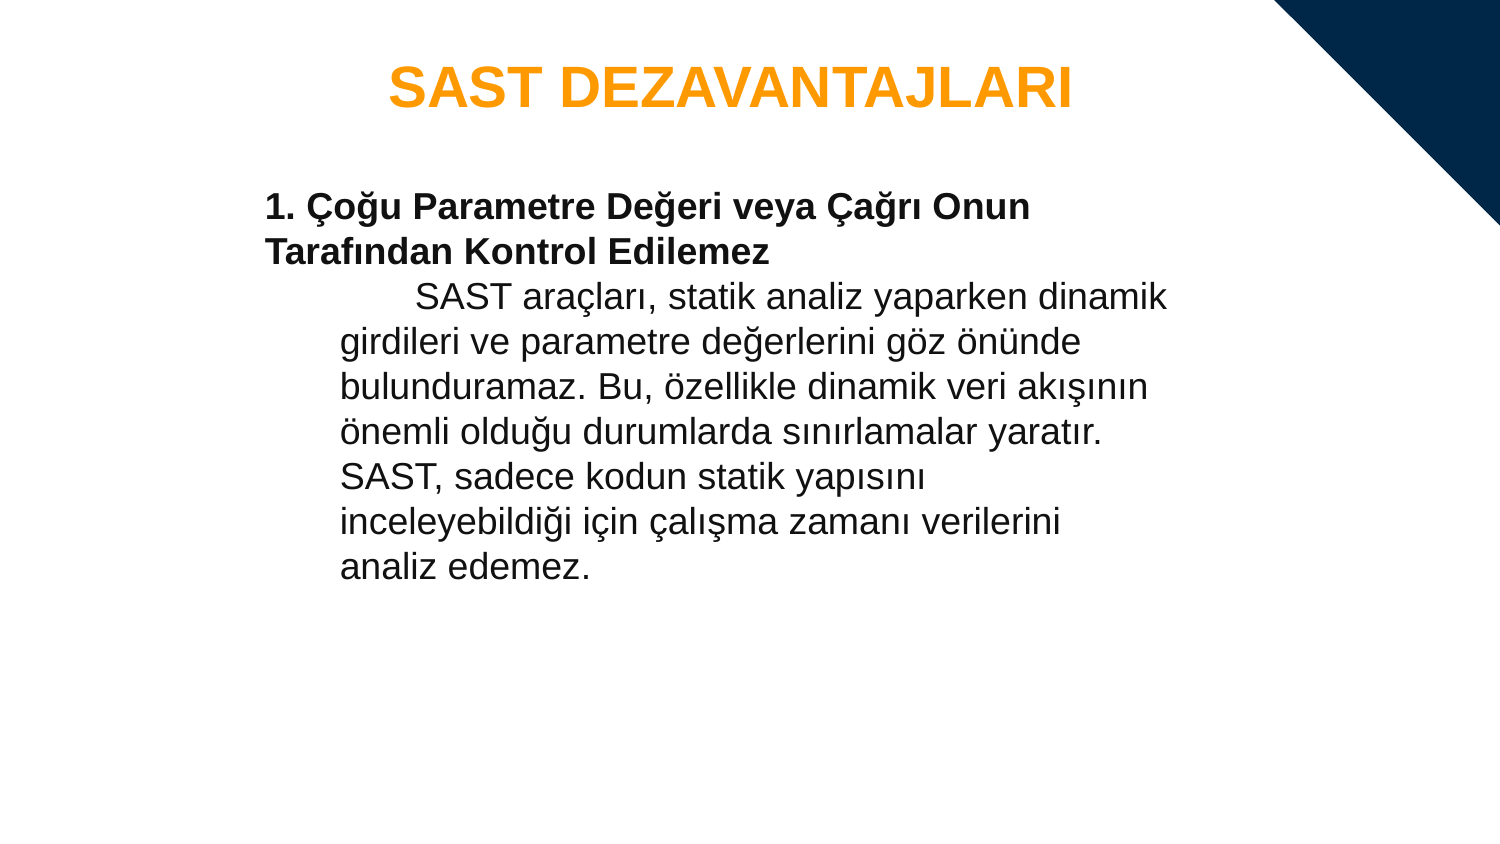

2.SAST DEZAVANTAJLARI:
1. Çoğu Parametre Değeri veya Çağrı Onun Tarafından Kontrol Edilemez
SAST araçları, statik analiz yaparken dinamik girdileri ve parametre değerlerini göz önünde bulunduramaz. Bu, özellikle dinamik veri akışının önemli olduğu durumlarda sınırlamalar yaratır. SAST, sadece kodun statik yapısını inceleyebildiği için çalışma zamanı verilerini analiz edemez.